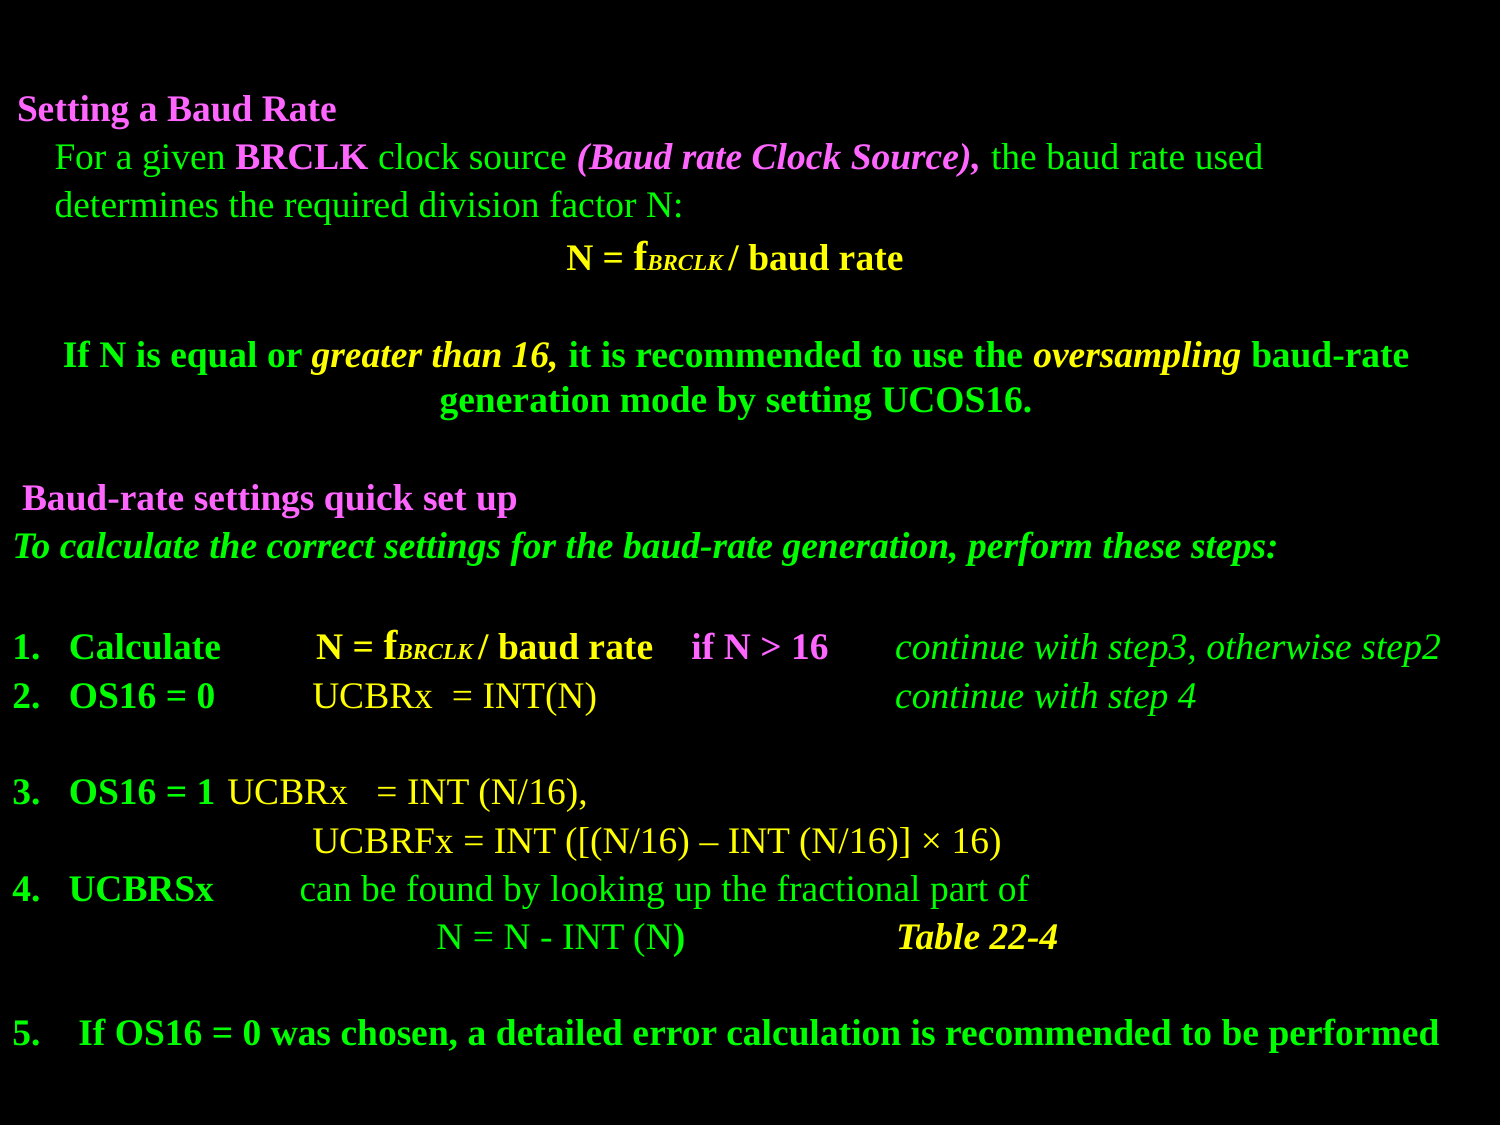

Setting a Baud Rate
For a given BRCLK clock source (Baud rate Clock Source), the baud rate used determines the required division factor N:
N = fBRCLK / baud rate
If N is equal or greater than 16, it is recommended to use the oversampling baud-rate generation mode by setting UCOS16.
Baud-rate settings quick set up
To calculate the correct settings for the baud-rate generation, perform these steps:

1.   Calculate          N = fBRCLK / baud rate    if N > 16       continue with step3, otherwise step2
2.   OS16 = 0	UCBRx  = INT(N) 		              continue with step 4

3.   OS16 = 1 	UCBRx   = INT (N/16),
UCBRFx = INT ([(N/16) – INT (N/16)] × 16)
UCBRSx         can be found by looking up the fractional part of
N = N - INT (N) 		 Table 22-4

5.    If OS16 = 0 was chosen, a detailed error calculation is recommended to be performed